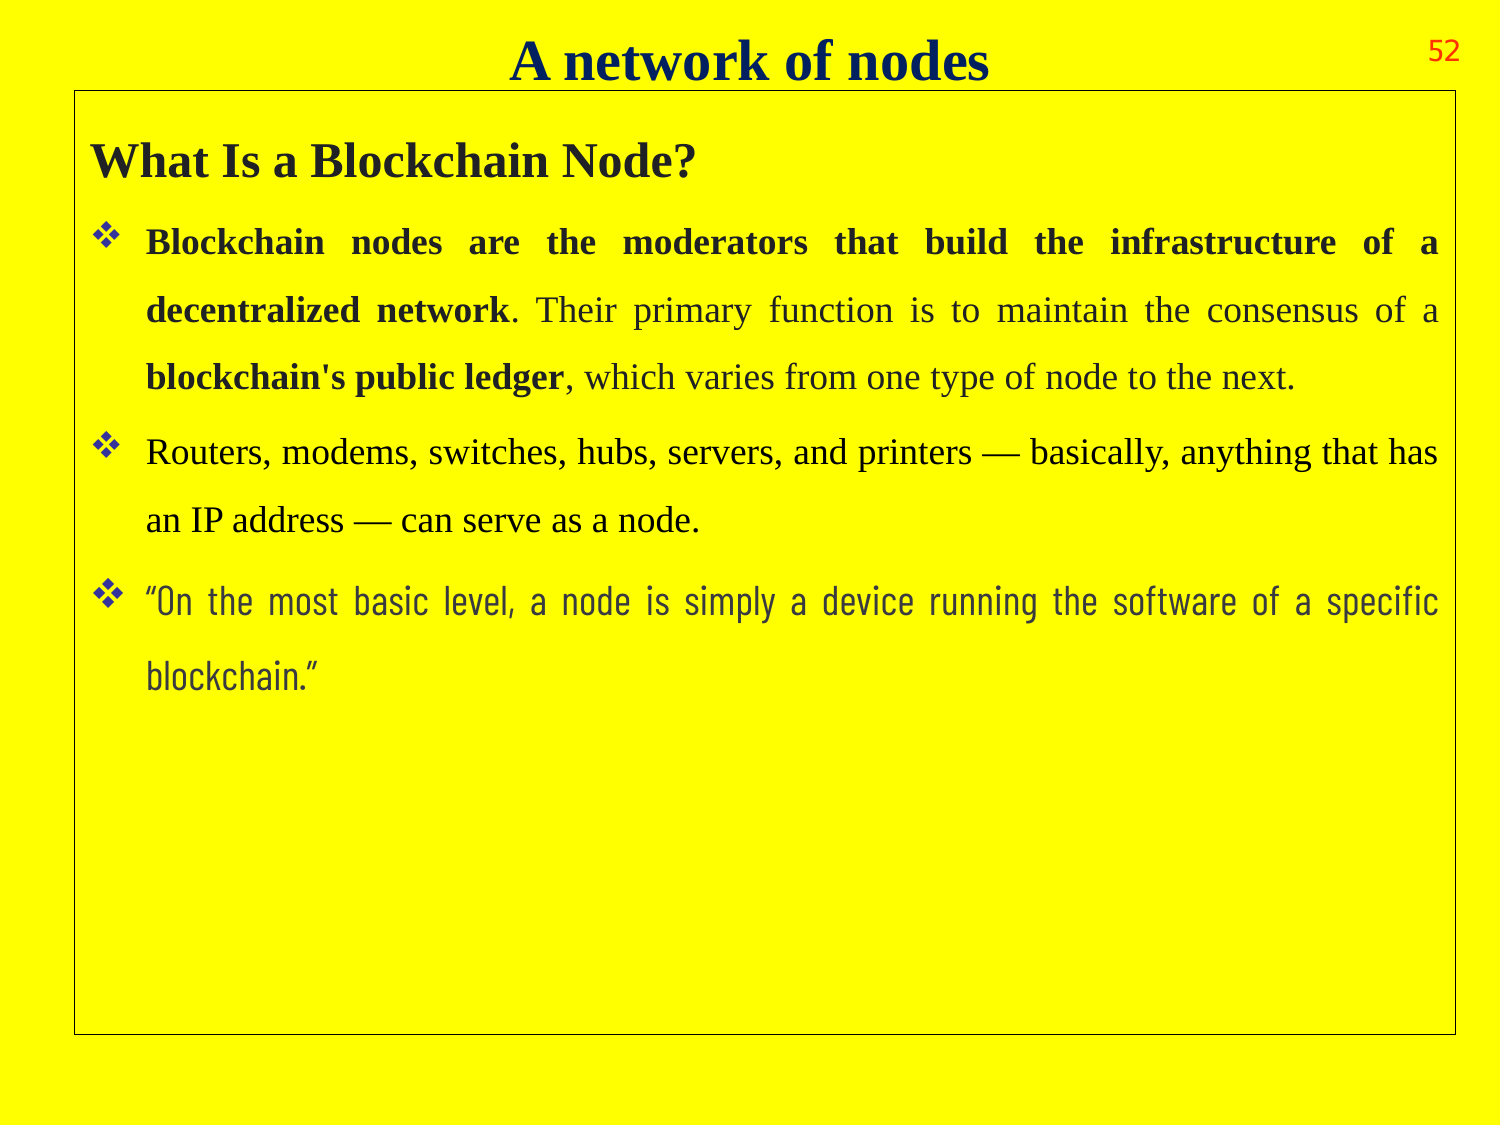

# A network of nodes
52
What Is a Blockchain Node?
Blockchain nodes are the moderators that build the infrastructure of a decentralized network. Their primary function is to maintain the consensus of a blockchain's public ledger, which varies from one type of node to the next.
Routers, modems, switches, hubs, servers, and printers — basically, anything that has an IP address — can serve as a node.
“On the most basic level, a node is simply a device running the software of a specific blockchain.”